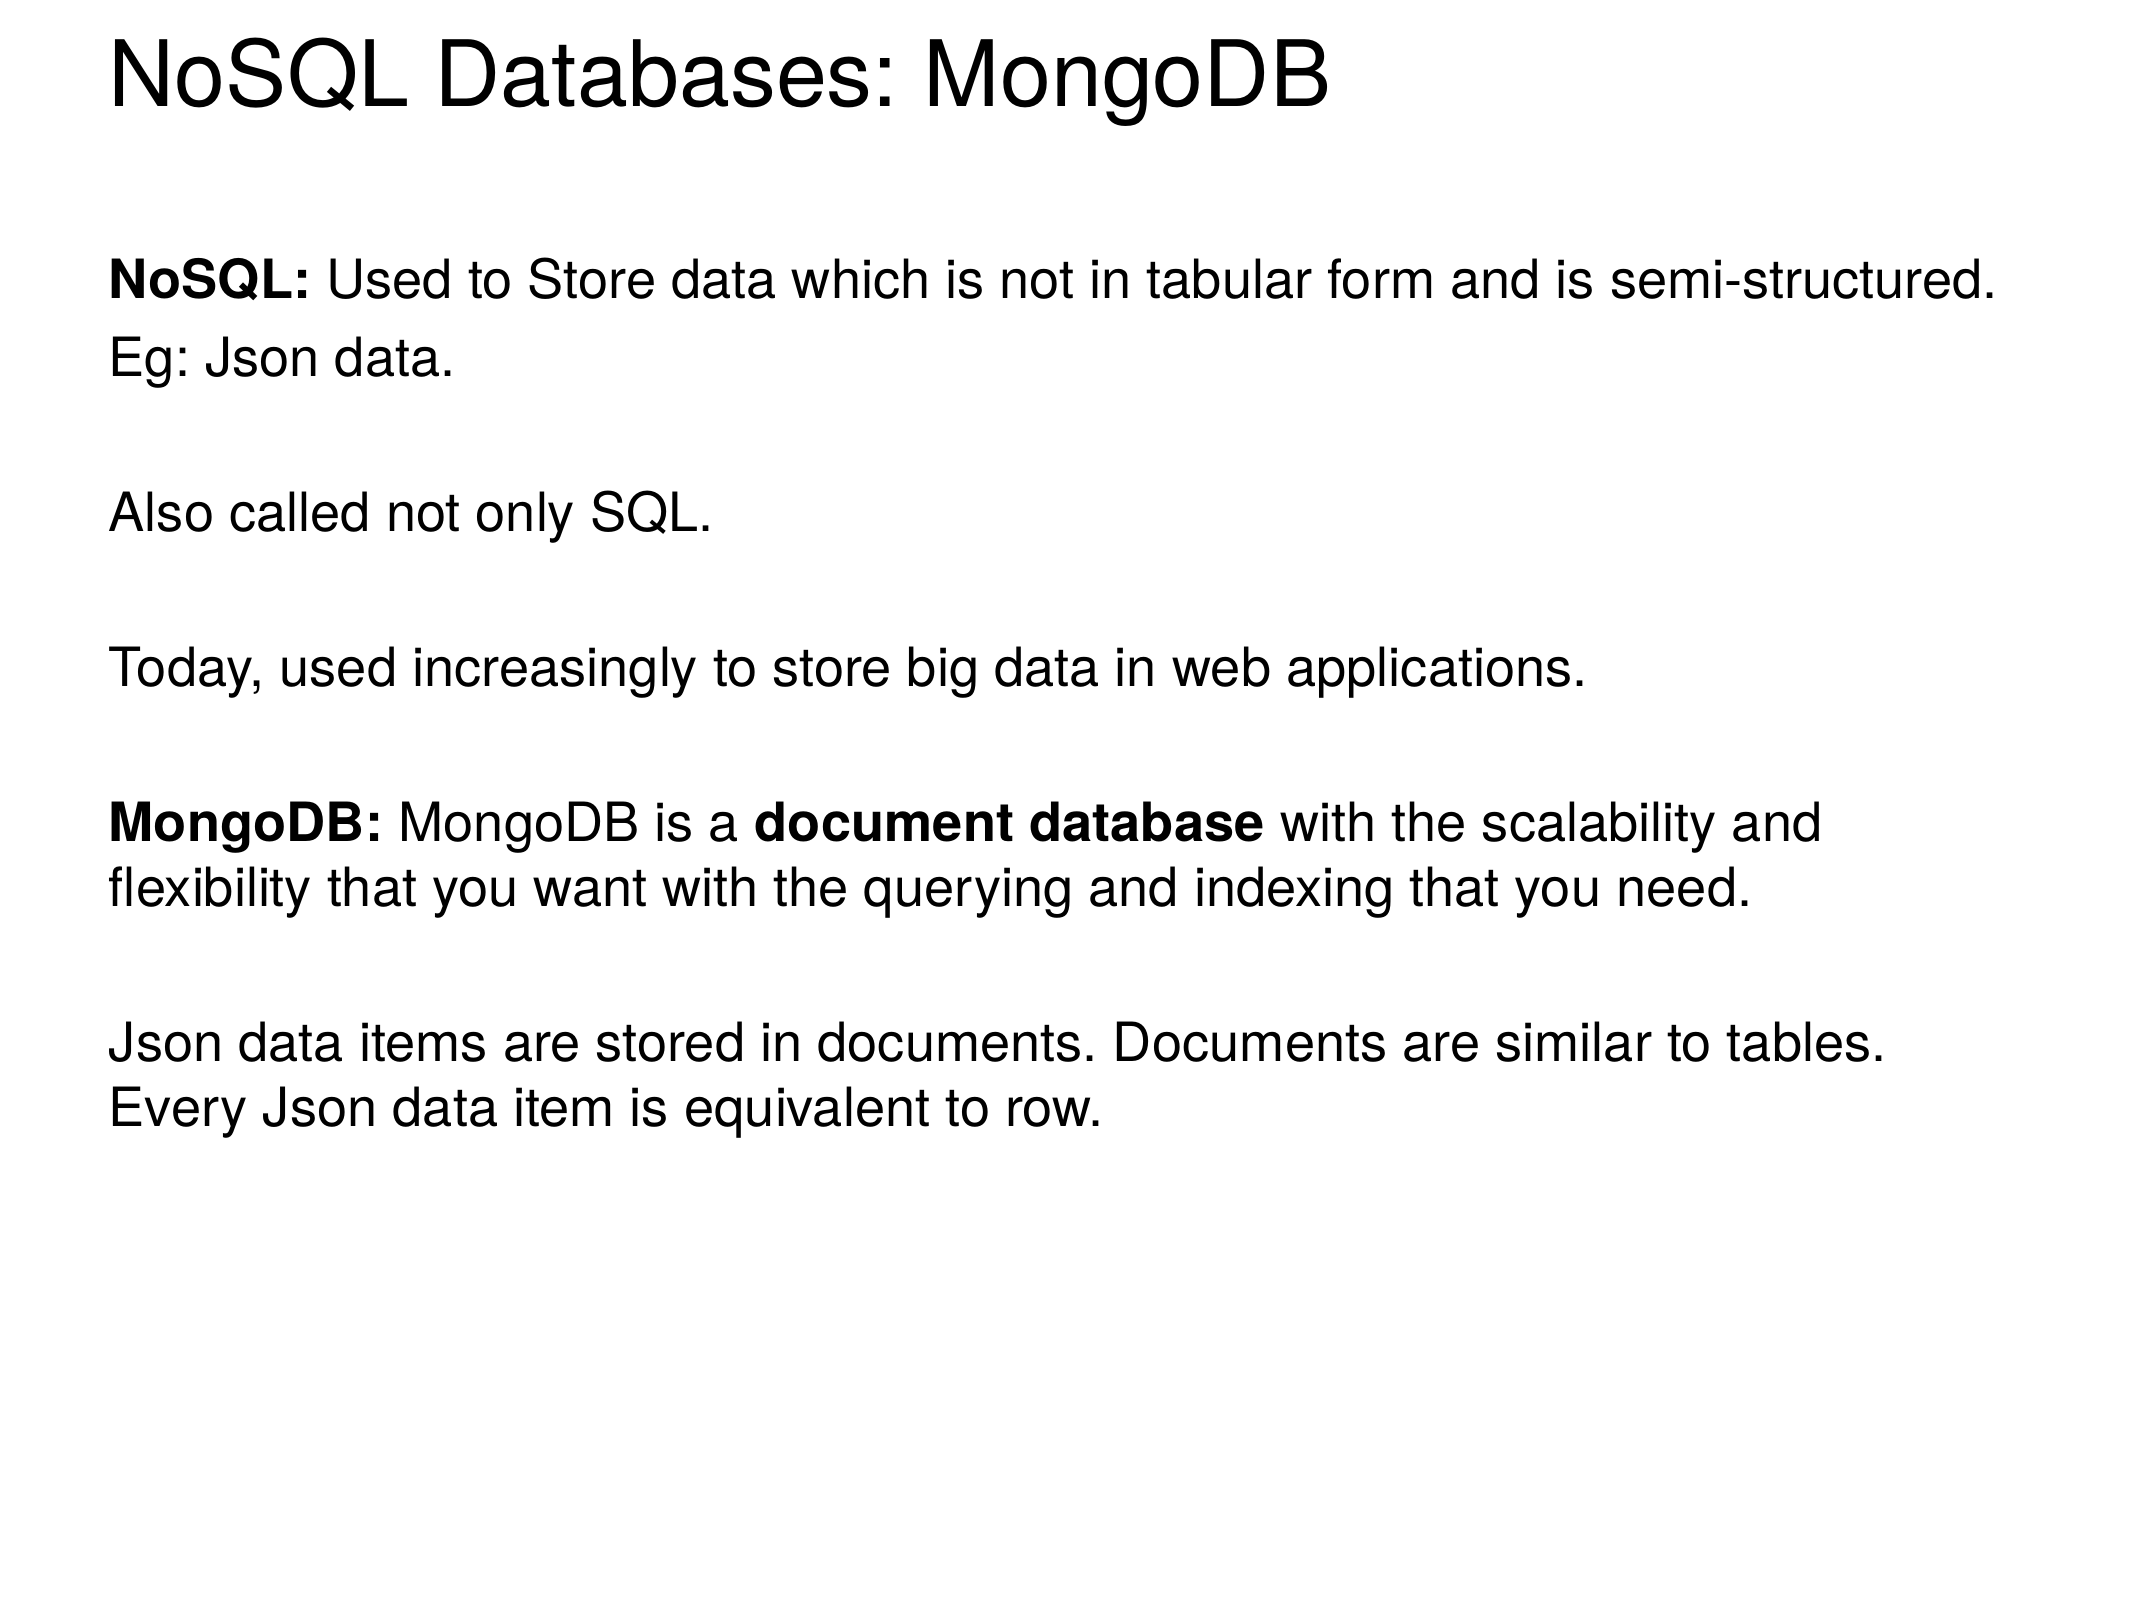

# NoSQL Databases: MongoDB
NoSQL: Used to Store data which is not in tabular form and is semi-structured.
Eg: Json data.

Also called not only SQL.

Today, used increasingly to store big data in web applications.

MongoDB: MongoDB is a document database with the scalability and flexibility that you want with the querying and indexing that you need.

Json data items are stored in documents. Documents are similar to tables. Every Json data item is equivalent to row.